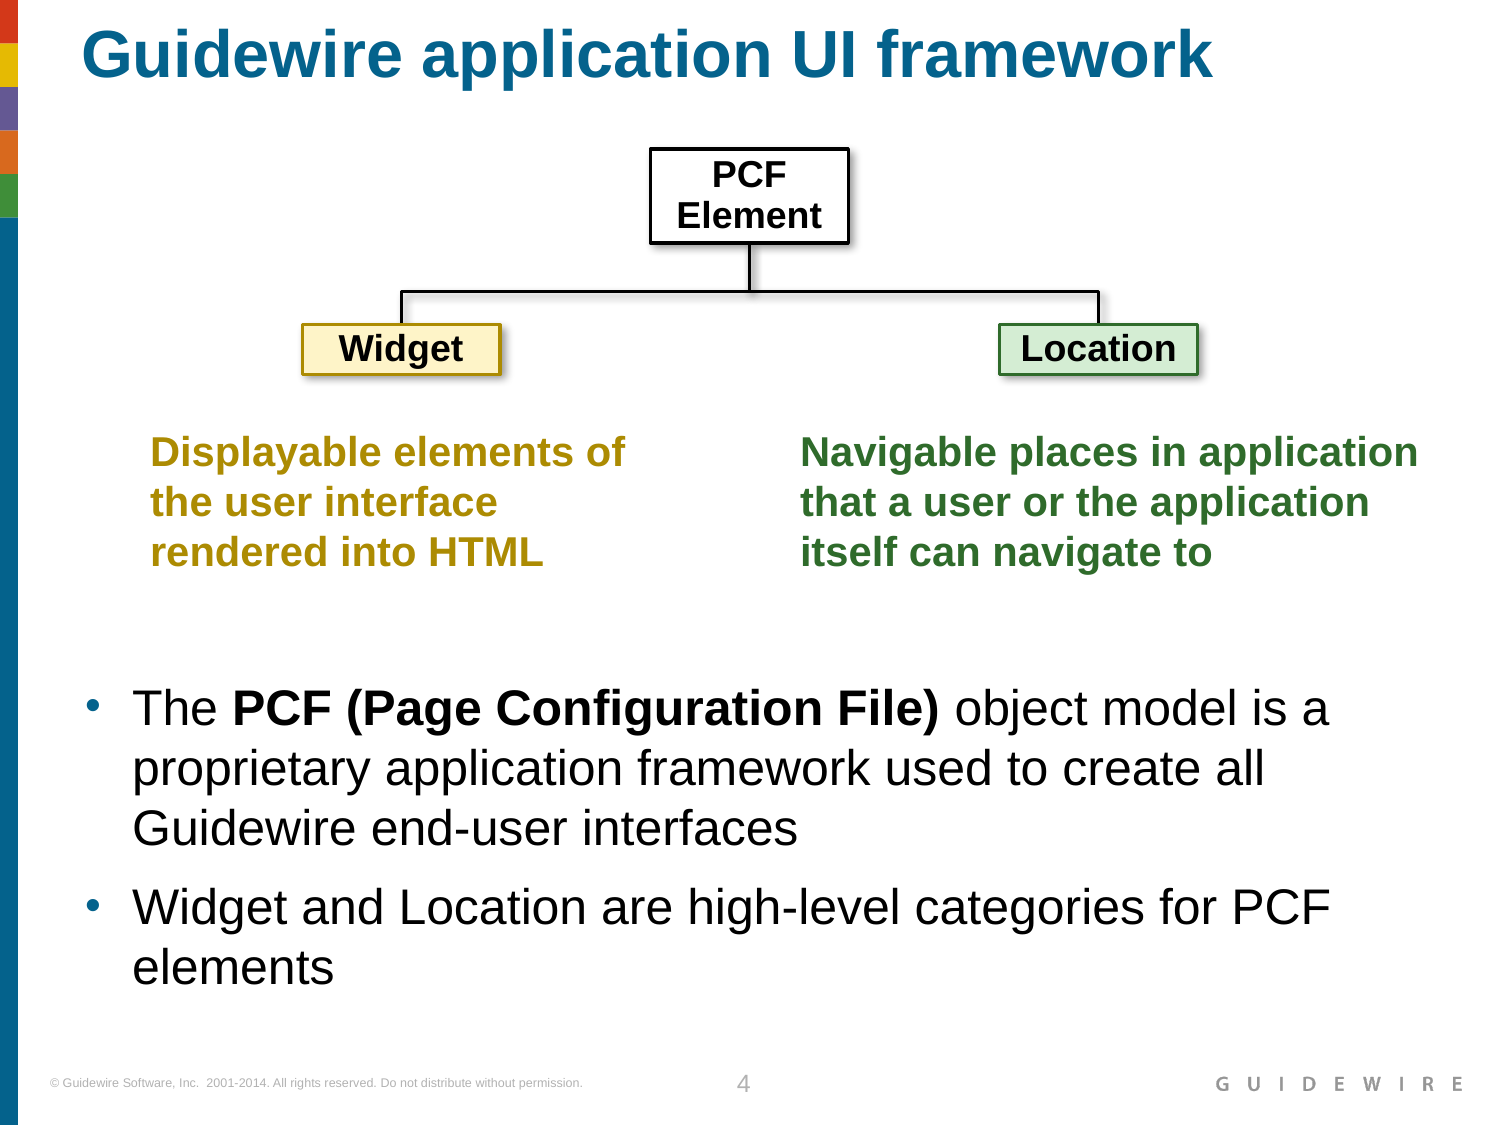

# Guidewire application UI framework
PCF Element

Widget
Location
Displayable elements of the user interface rendered into HTML
Navigable places in application that a user or the application itself can navigate to
The PCF (Page Configuration File) object model is a proprietary application framework used to create all Guidewire end-user interfaces
Widget and Location are high-level categories for PCF elements